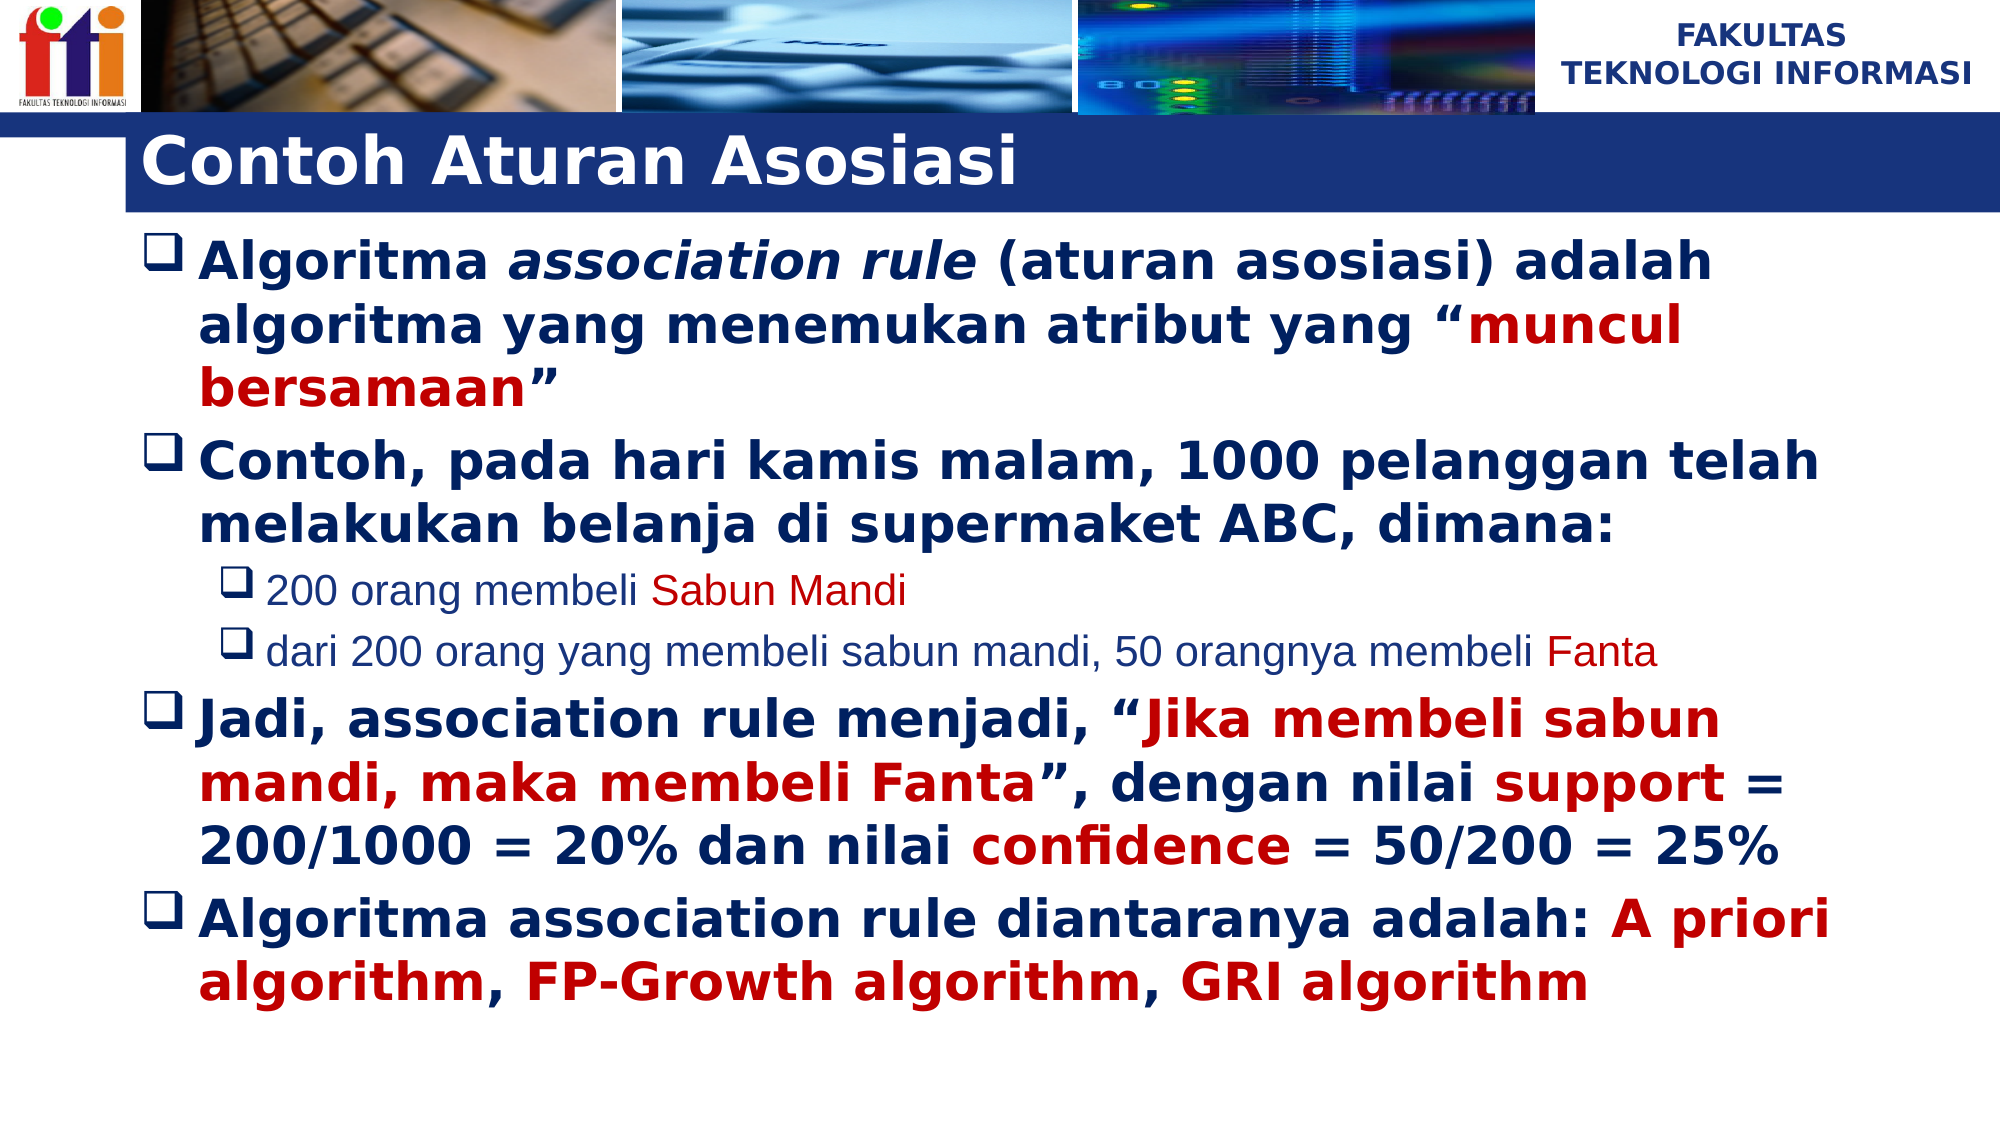

45
# Contoh Aturan Asosiasi
Algoritma association rule (aturan asosiasi) adalah algoritma yang menemukan atribut yang “muncul bersamaan”
Contoh, pada hari kamis malam, 1000 pelanggan telah melakukan belanja di supermaket ABC, dimana:
200 orang membeli Sabun Mandi
dari 200 orang yang membeli sabun mandi, 50 orangnya membeli Fanta
Jadi, association rule menjadi, “Jika membeli sabun mandi, maka membeli Fanta”, dengan nilai support = 200/1000 = 20% dan nilai confidence = 50/200 = 25%
Algoritma association rule diantaranya adalah: A priori algorithm, FP-Growth algorithm, GRI algorithm